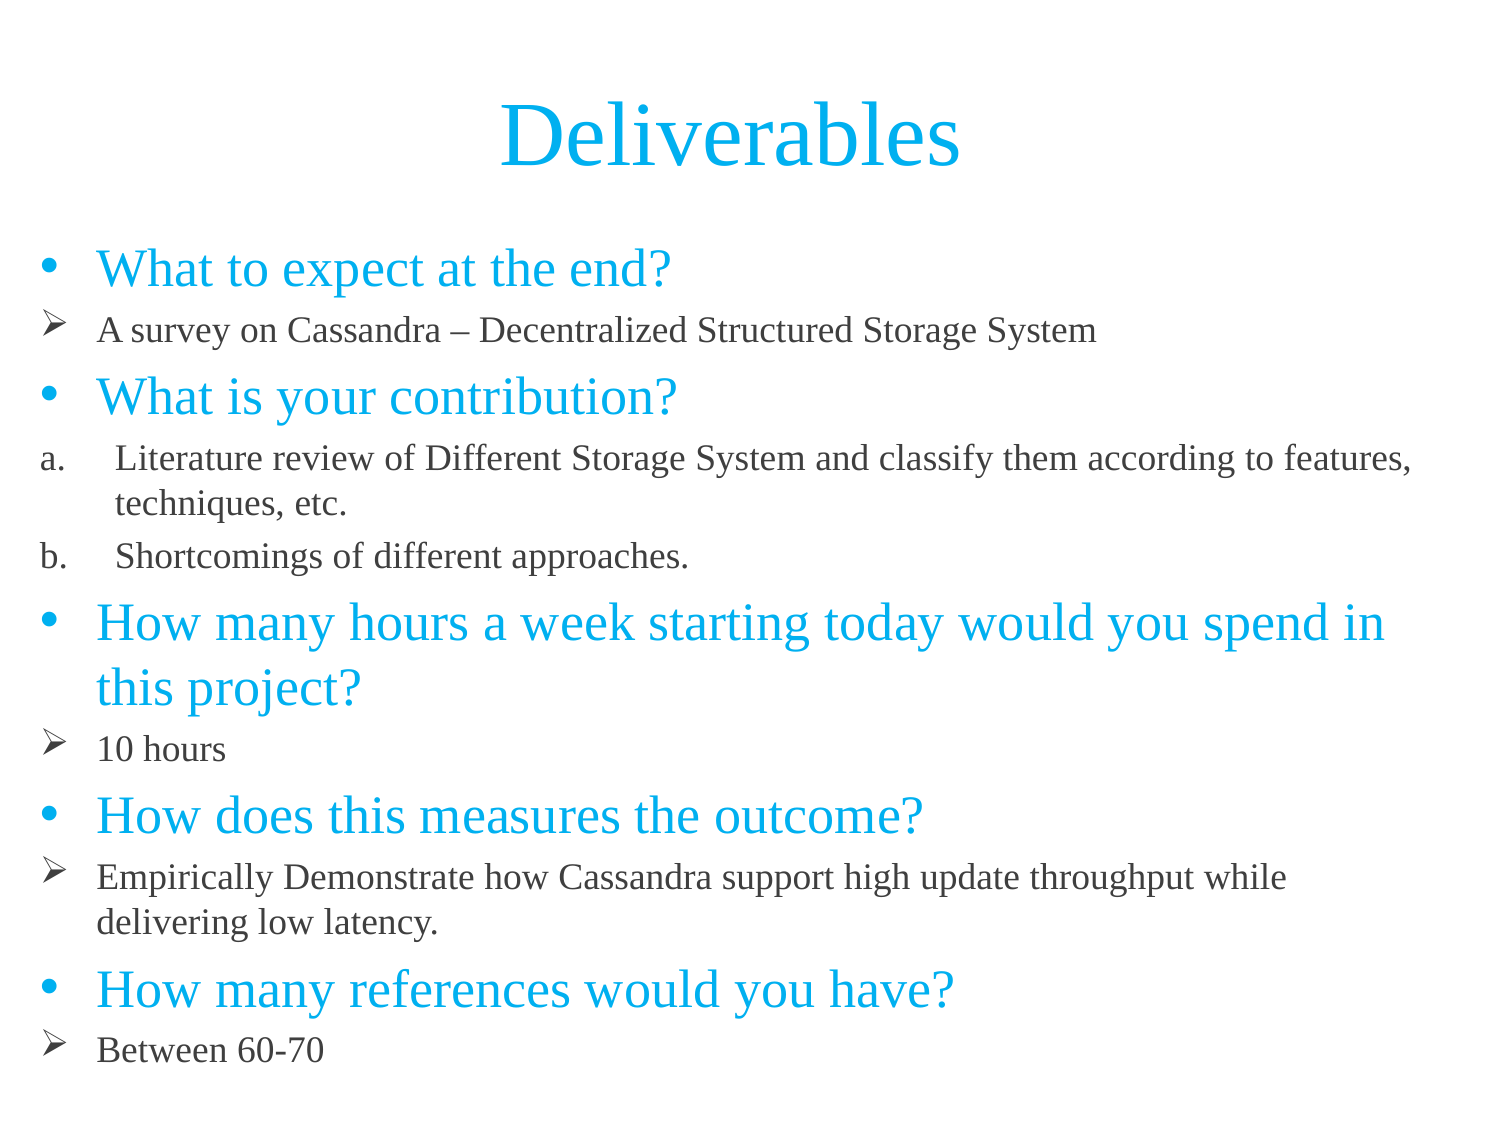

# Deliverables
What to expect at the end?
A survey on Cassandra – Decentralized Structured Storage System
What is your contribution?
Literature review of Different Storage System and classify them according to features, techniques, etc.
Shortcomings of different approaches.
How many hours a week starting today would you spend in this project?
10 hours
How does this measures the outcome?
Empirically Demonstrate how Cassandra support high update throughput while delivering low latency.
How many references would you have?
Between 60-70